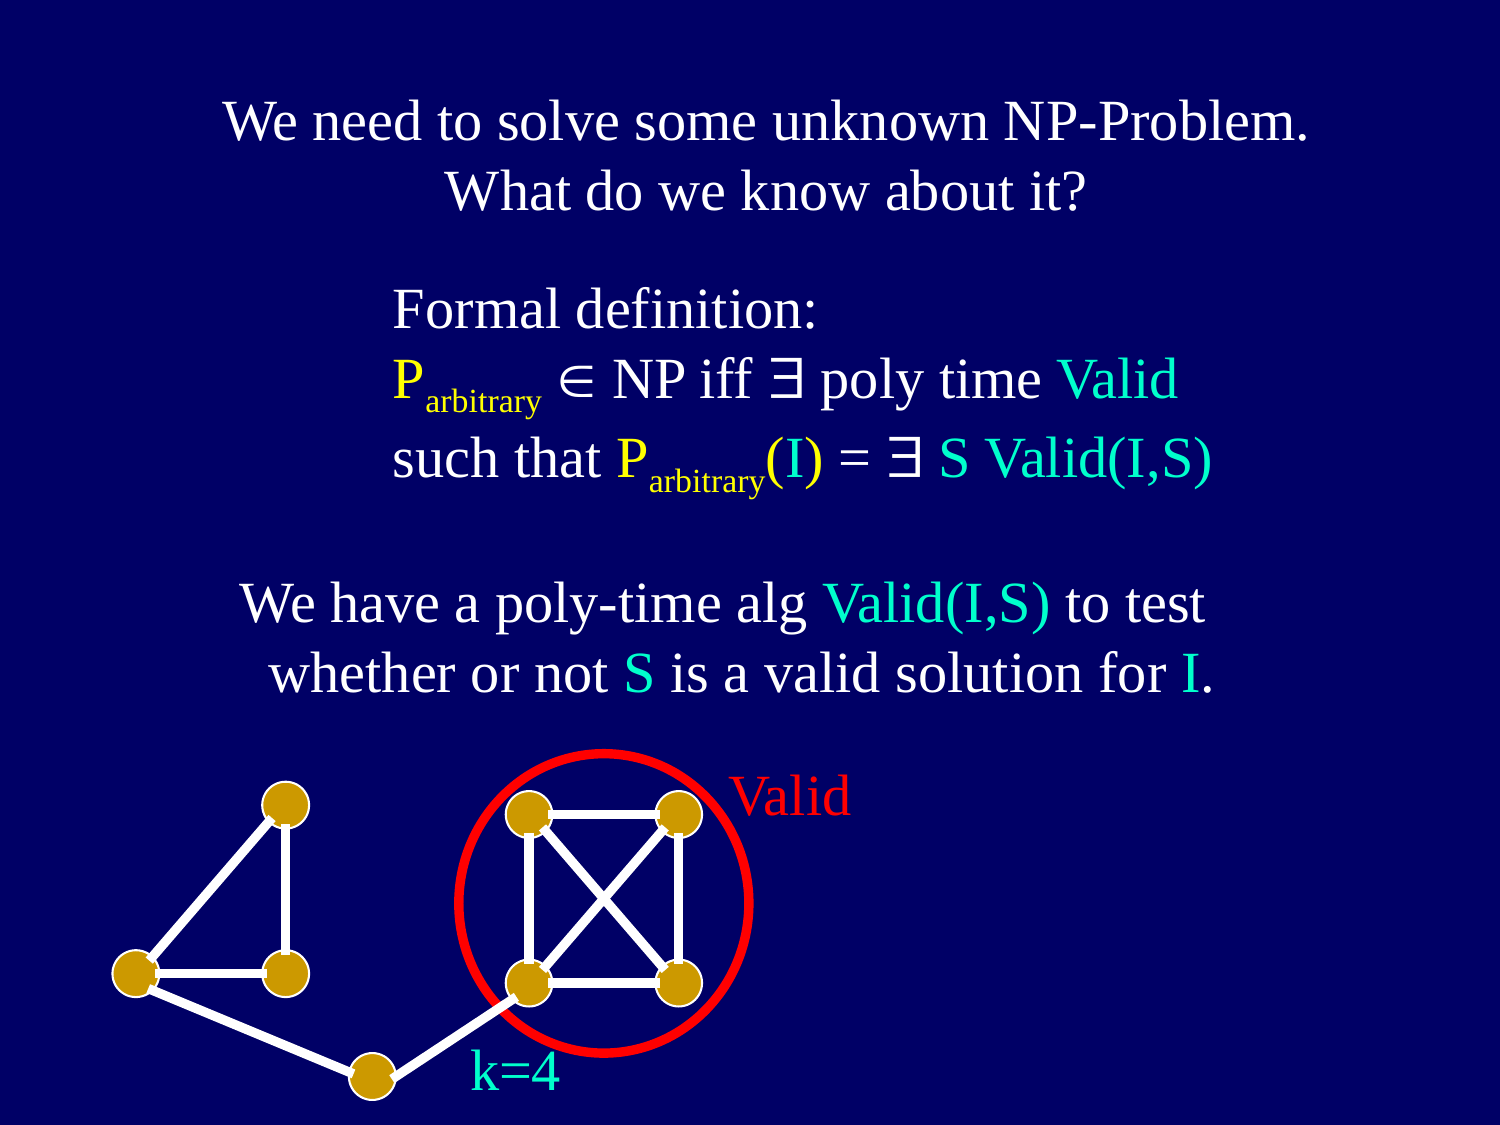

We need to solve some unknown NP-Problem.
What do we know about it?
Formal definition:
Parbitrary ∈ NP iff ∃ poly time Valid
such that Parbitrary(I) = ∃ S Valid(I,S)
We have a poly-time alg Valid(I,S) to test
  whether or not S is a valid solution for I.
Valid

k=4